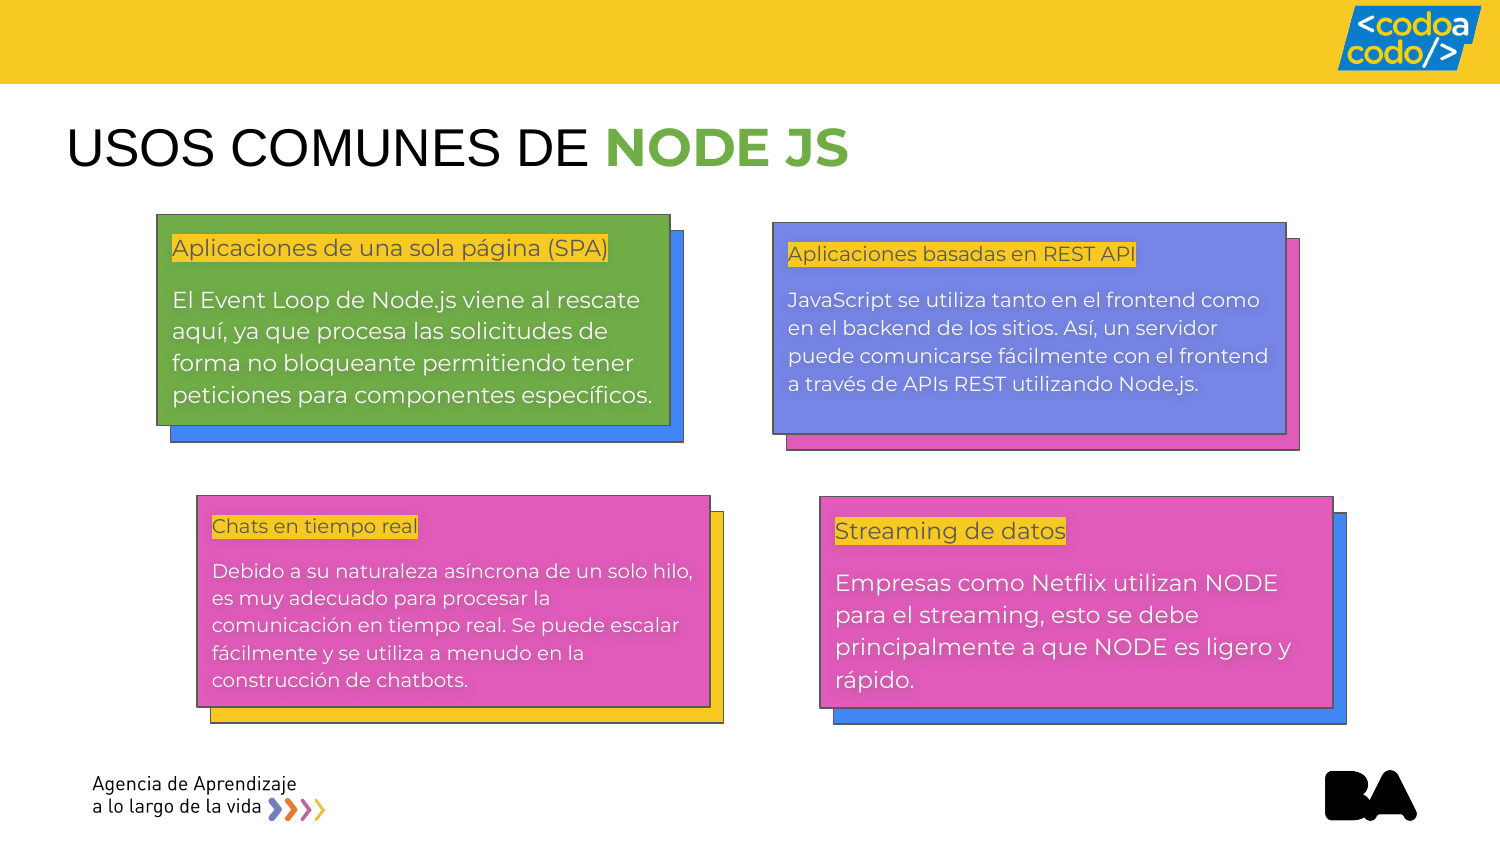

# USOS COMUNES DE NODE JS
Aplicaciones de una sola página (SPA)
El Event Loop de Node.js viene al rescate aquí, ya que procesa las solicitudes de forma no bloqueante permitiendo tener peticiones para componentes específicos.

Aplicaciones basadas en REST API
JavaScript se utiliza tanto en el frontend como en el backend de los sitios. Así, un servidor puede comunicarse fácilmente con el frontend a través de APIs REST utilizando Node.js.

Chats en tiempo real
Debido a su naturaleza asíncrona de un solo hilo, es muy adecuado para procesar la comunicación en tiempo real. Se puede escalar fácilmente y se utiliza a menudo en la construcción de chatbots.

Streaming de datos
Empresas como Netflix utilizan NODE para el streaming, esto se debe principalmente a que NODE es ligero y rápido.